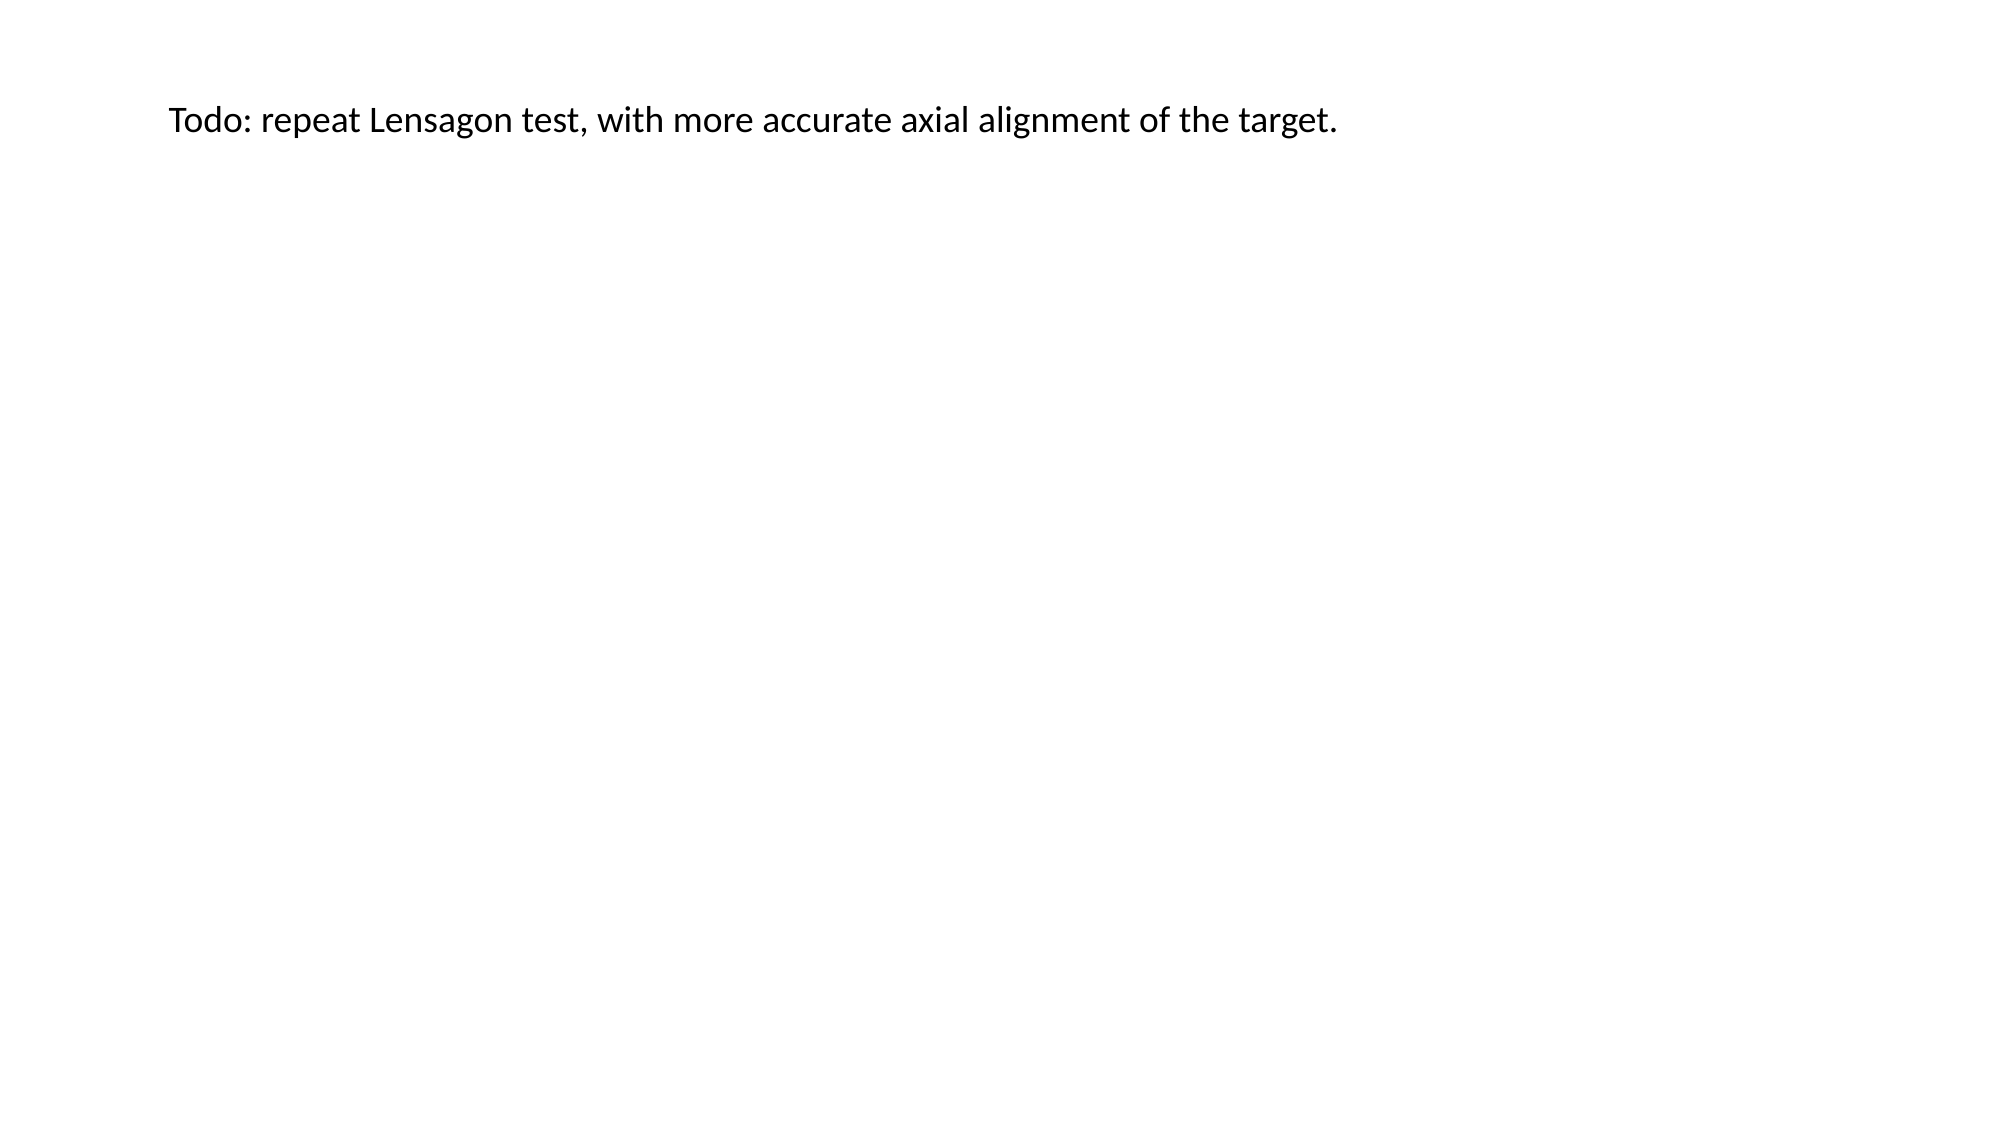

Todo: repeat Lensagon test, with more accurate axial alignment of the target.